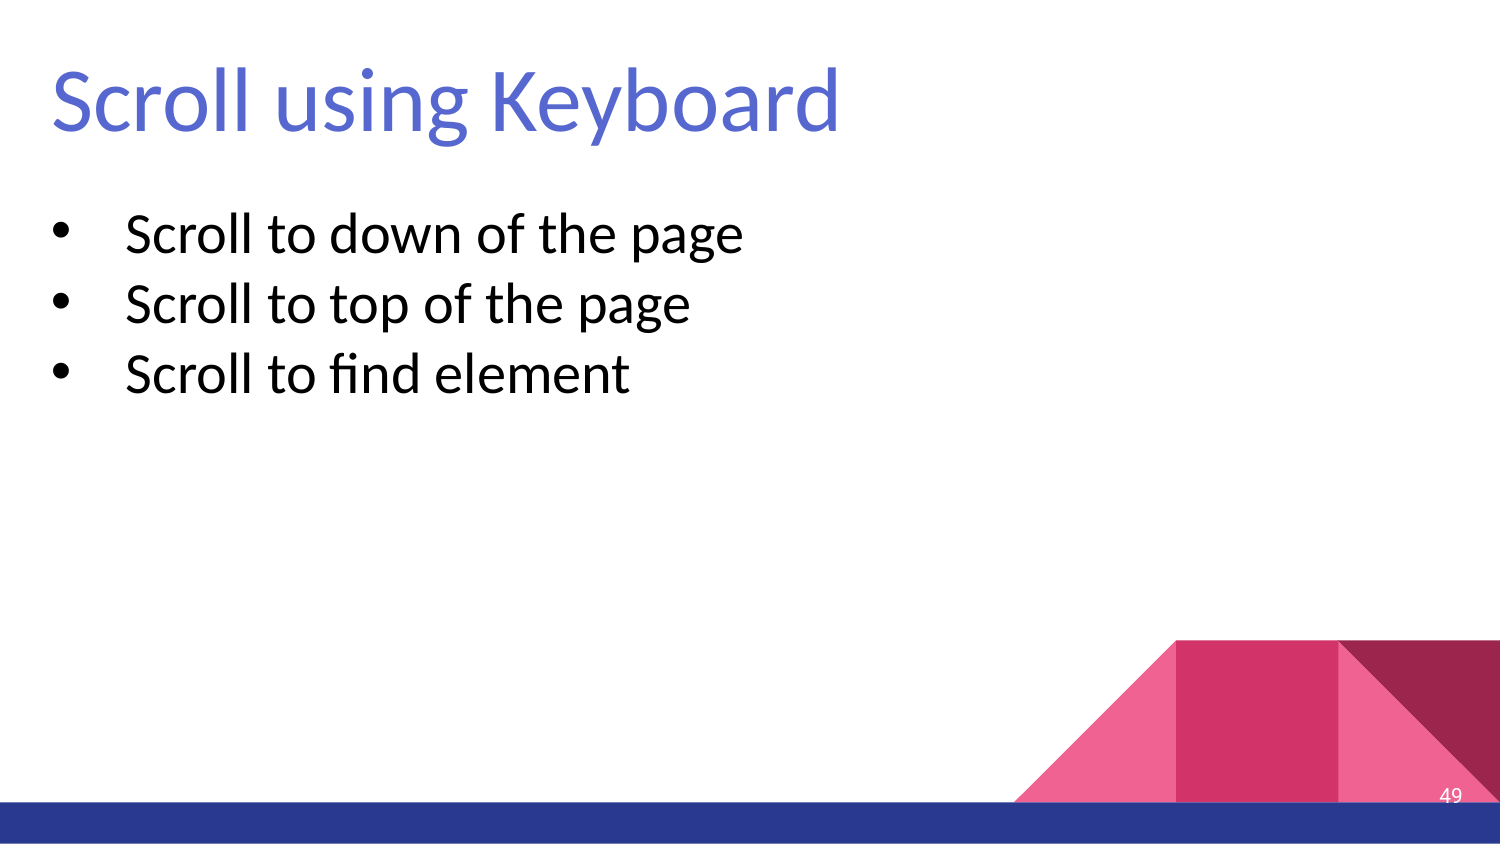

Scroll using Keyboard
Scroll to down of the page
Scroll to top of the page
Scroll to find element
49